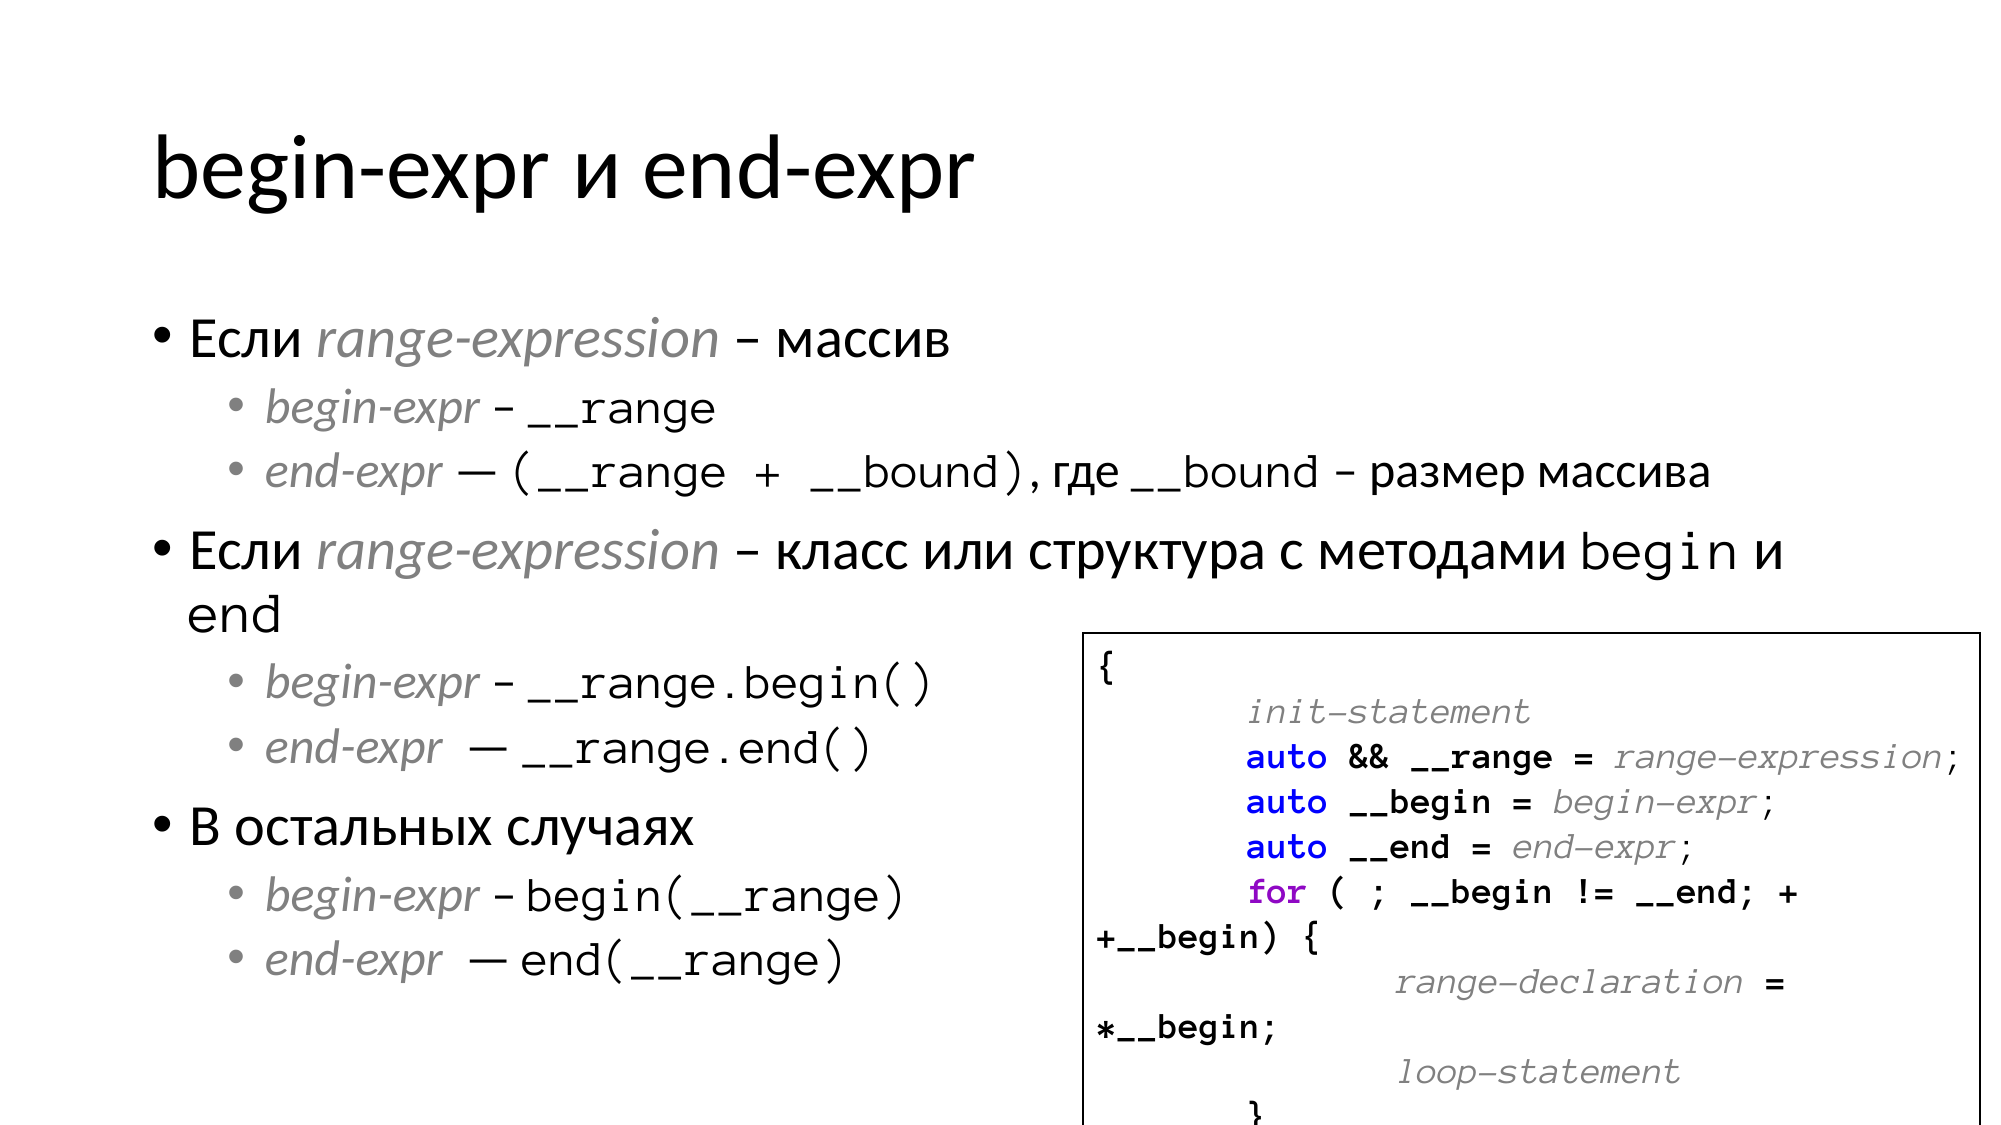

# begin-expr и end-expr
Если range-expression – массив
begin-expr – __range
end-expr — (__range + __bound), где __bound – размер массива
Если range-expression – класс или структура с методами begin и end
begin-expr – __range.begin()
end-expr  — __range.end()
В остальных случаях
begin-expr – begin(__range)
end-expr  — end(__range)

{
	init-statement
	auto && __range = range-expression;
	auto __begin = begin-expr;
	auto __end = end-expr;
	for ( ; __begin != __end; ++__begin) {
		range-declaration = *__begin;
		loop-statement
	}
}